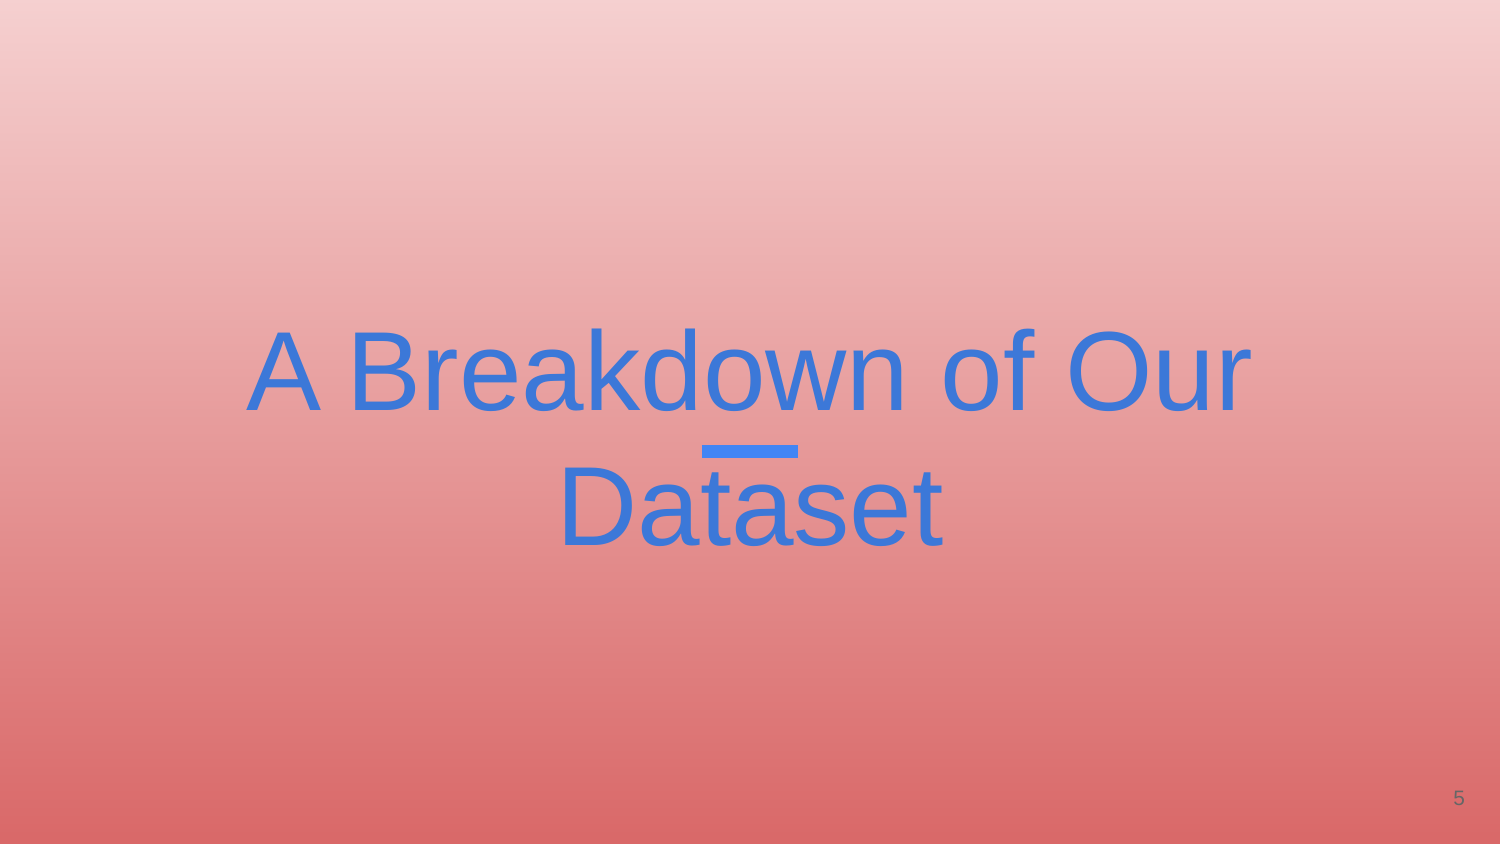

# A Breakdown of Our Dataset
5